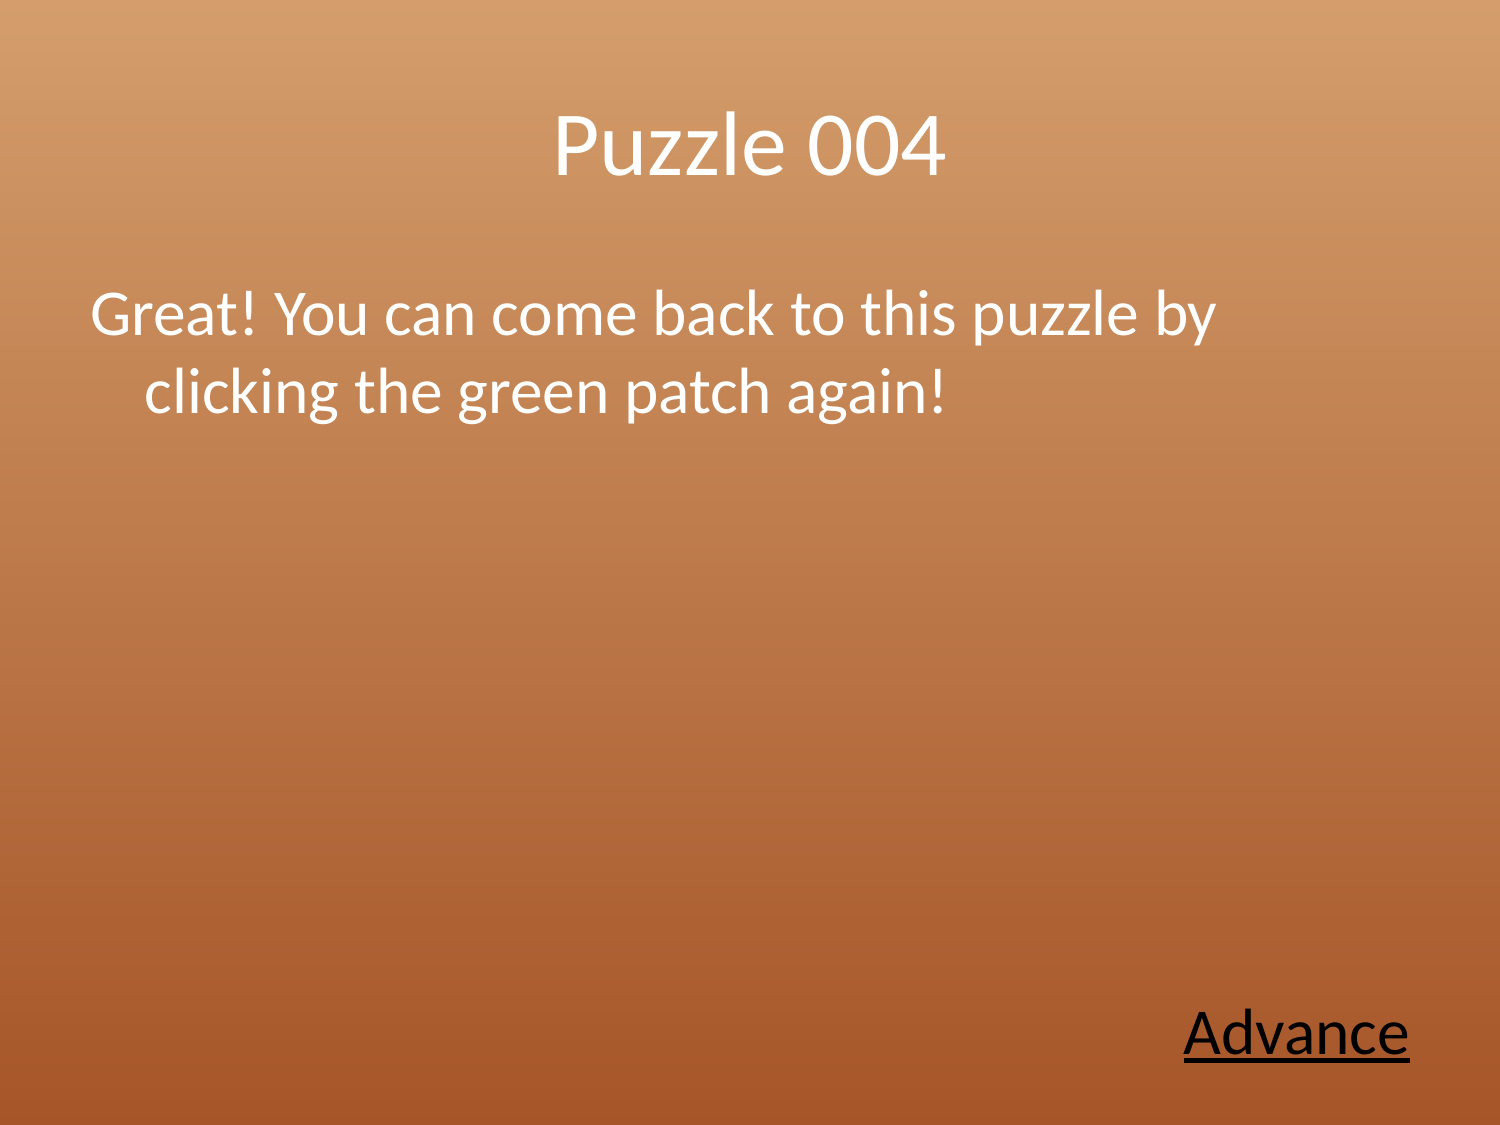

# Puzzle 004
Great! You can come back to this puzzle by clicking the green patch again!

Advance